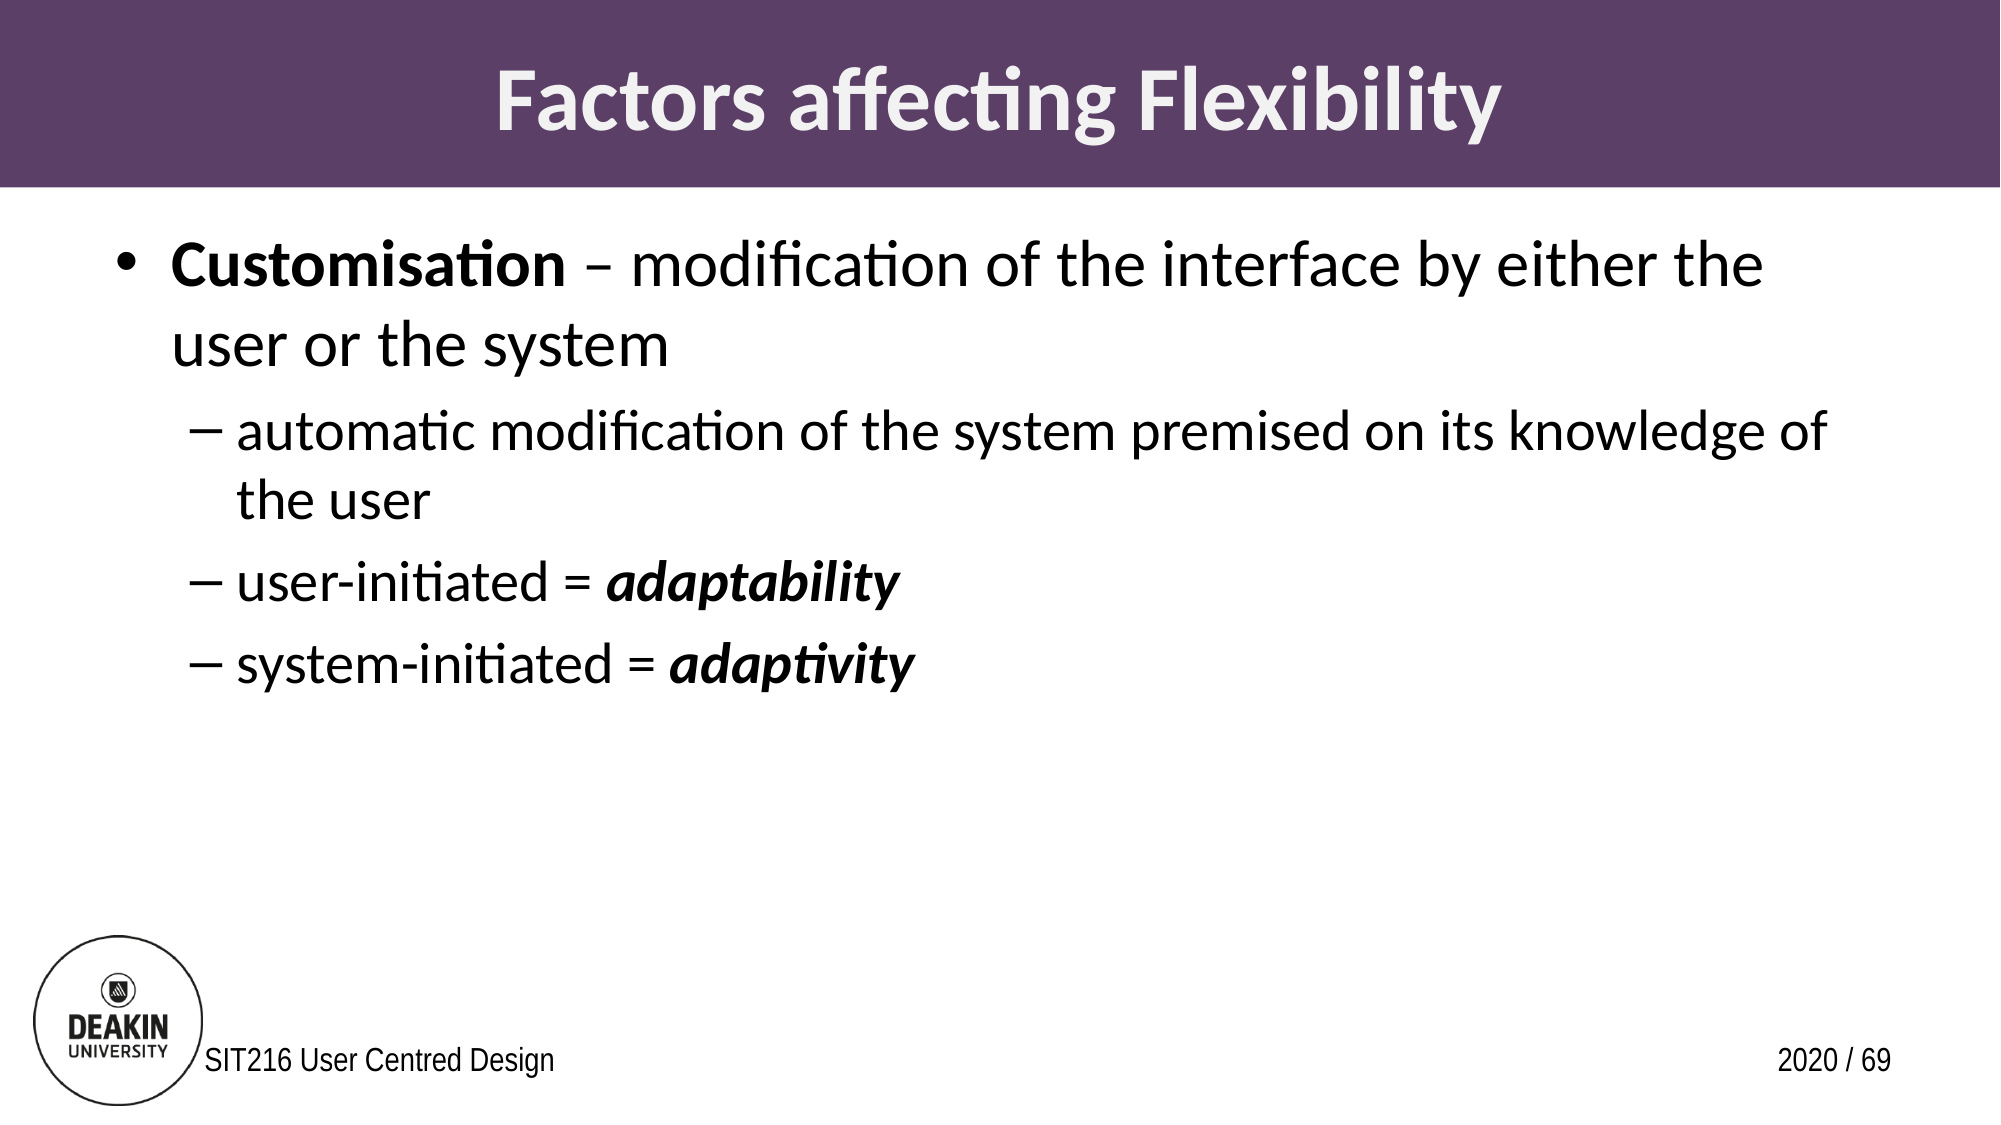

# Factors affecting Flexibility
Customisation – modification of the interface by either the user or the system
automatic modification of the system premised on its knowledge of the user
user-initiated = adaptability
system-initiated = adaptivity